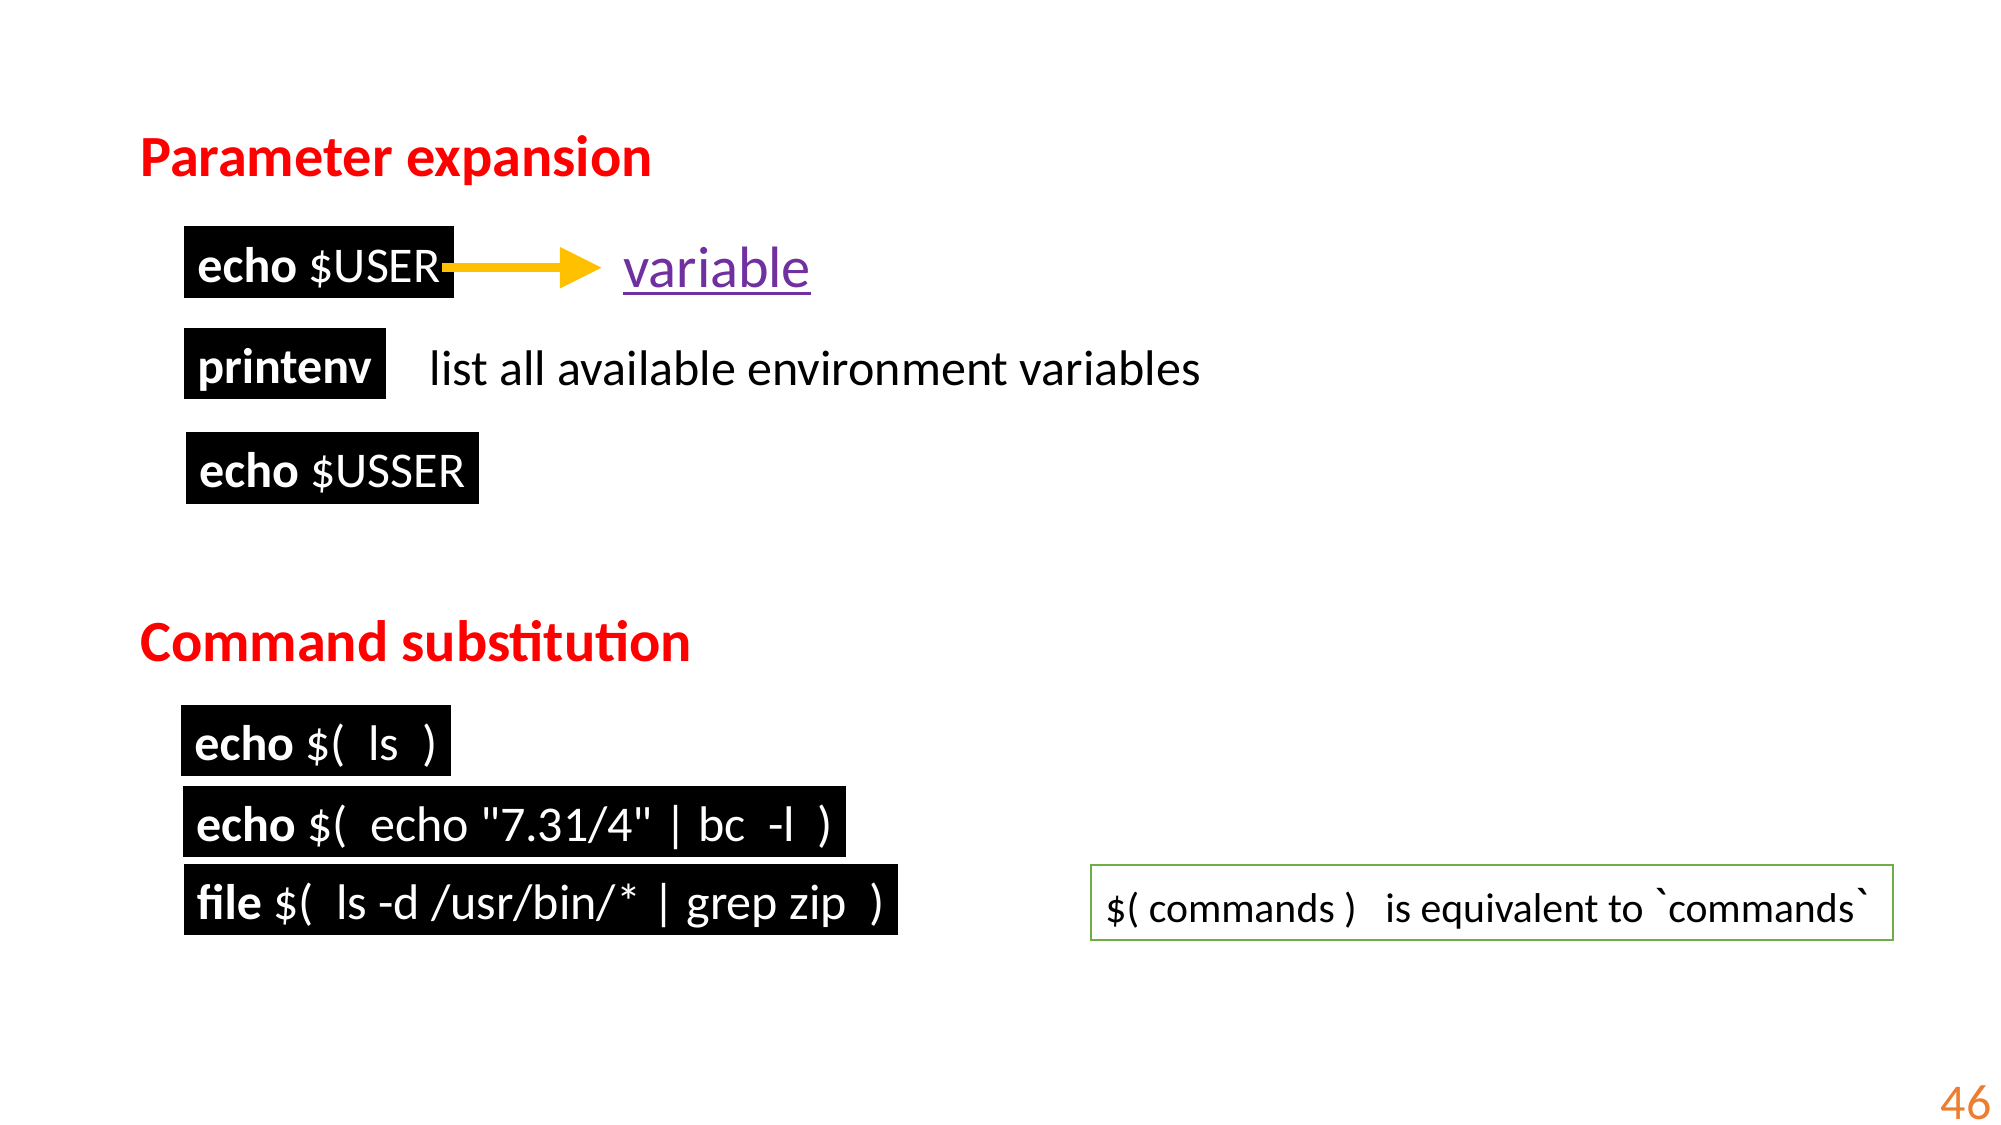

Parameter expansion
variable
echo $USER
printenv
list all available environment variables
echo $USSER
Command substitution
echo $(  ls  )
echo $(  echo "7.31/4" | bc  -l  )
file $(  ls -d /usr/bin/* | grep zip  )
$( commands )   is equivalent to `commands`
46